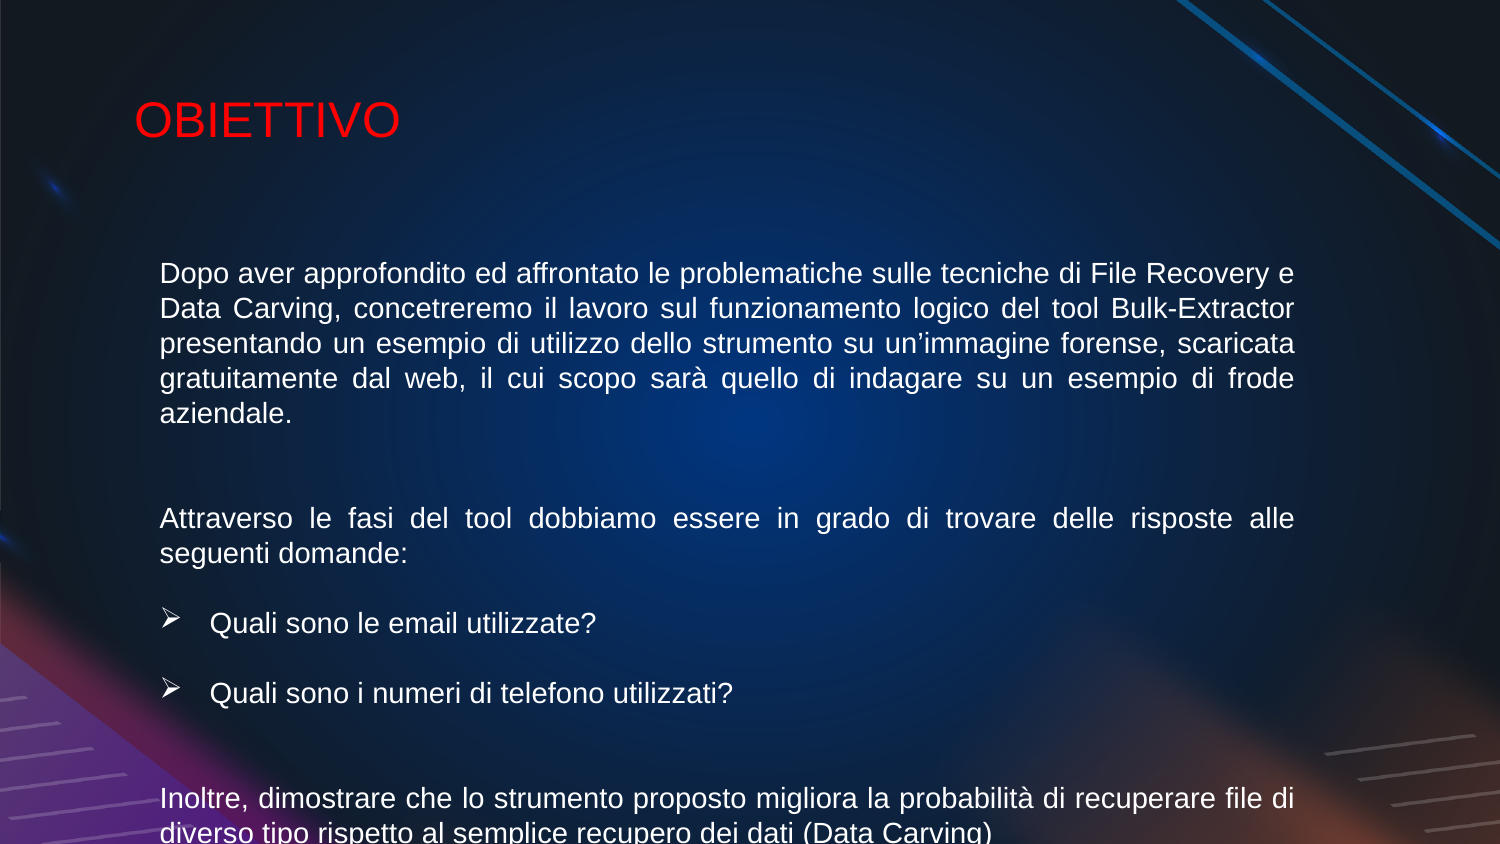

# OBIETTIVO

Dopo aver approfondito ed affrontato le problematiche sulle tecniche di File Recovery e Data Carving, concetreremo il lavoro sul funzionamento logico del tool Bulk-Extractor presentando un esempio di utilizzo dello strumento su un’immagine forense, scaricata gratuitamente dal web, il cui scopo sarà quello di indagare su un esempio di frode aziendale.

Attraverso le fasi del tool dobbiamo essere in grado di trovare delle risposte alle seguenti domande:

Quali sono le email utilizzate?

Quali sono i numeri di telefono utilizzati?

Inoltre, dimostrare che lo strumento proposto migliora la probabilità di recuperare file di diverso tipo rispetto al semplice recupero dei dati (Data Carving)